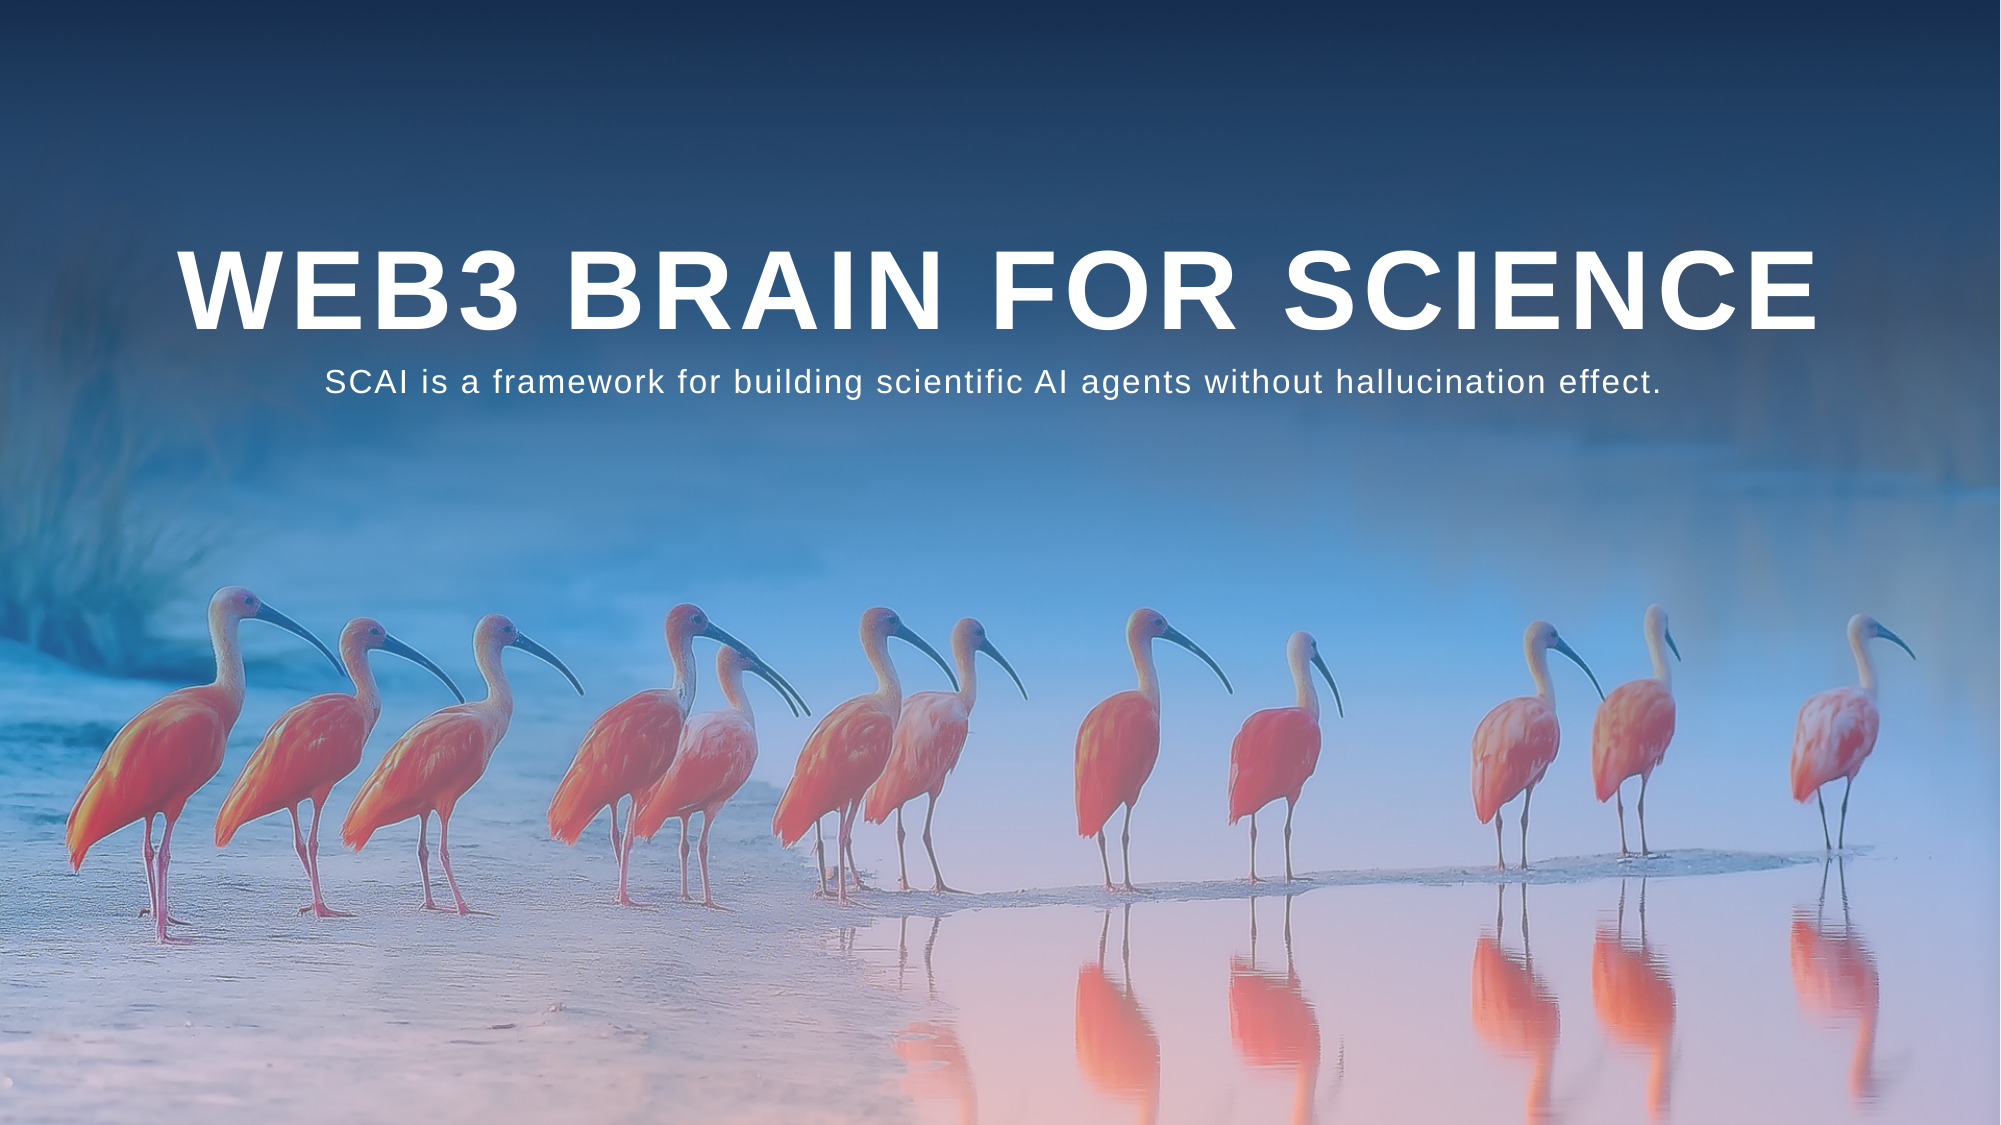

WEB3 BRAIN FOR SCIENCE
SCAI is a framework for building scientific AI agents without hallucination effect.